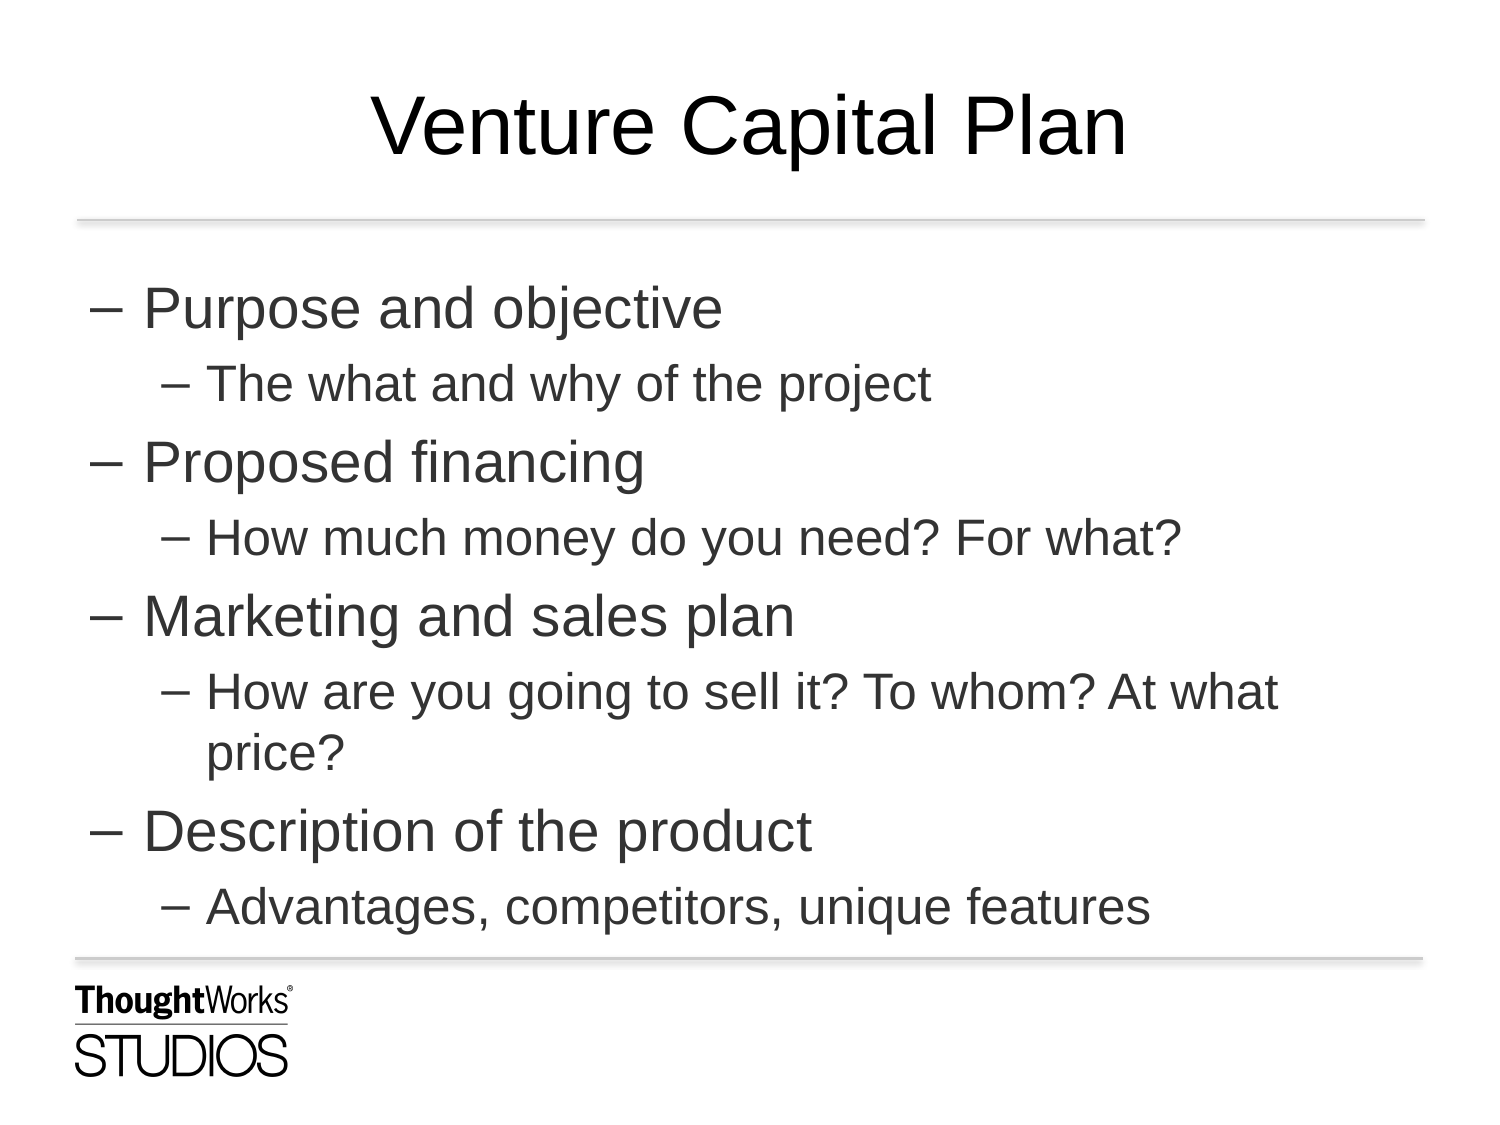

# Venture Capital Plan
Purpose and objective
The what and why of the project
Proposed financing
How much money do you need? For what?
Marketing and sales plan
How are you going to sell it? To whom? At what price?
Description of the product
Advantages, competitors, unique features